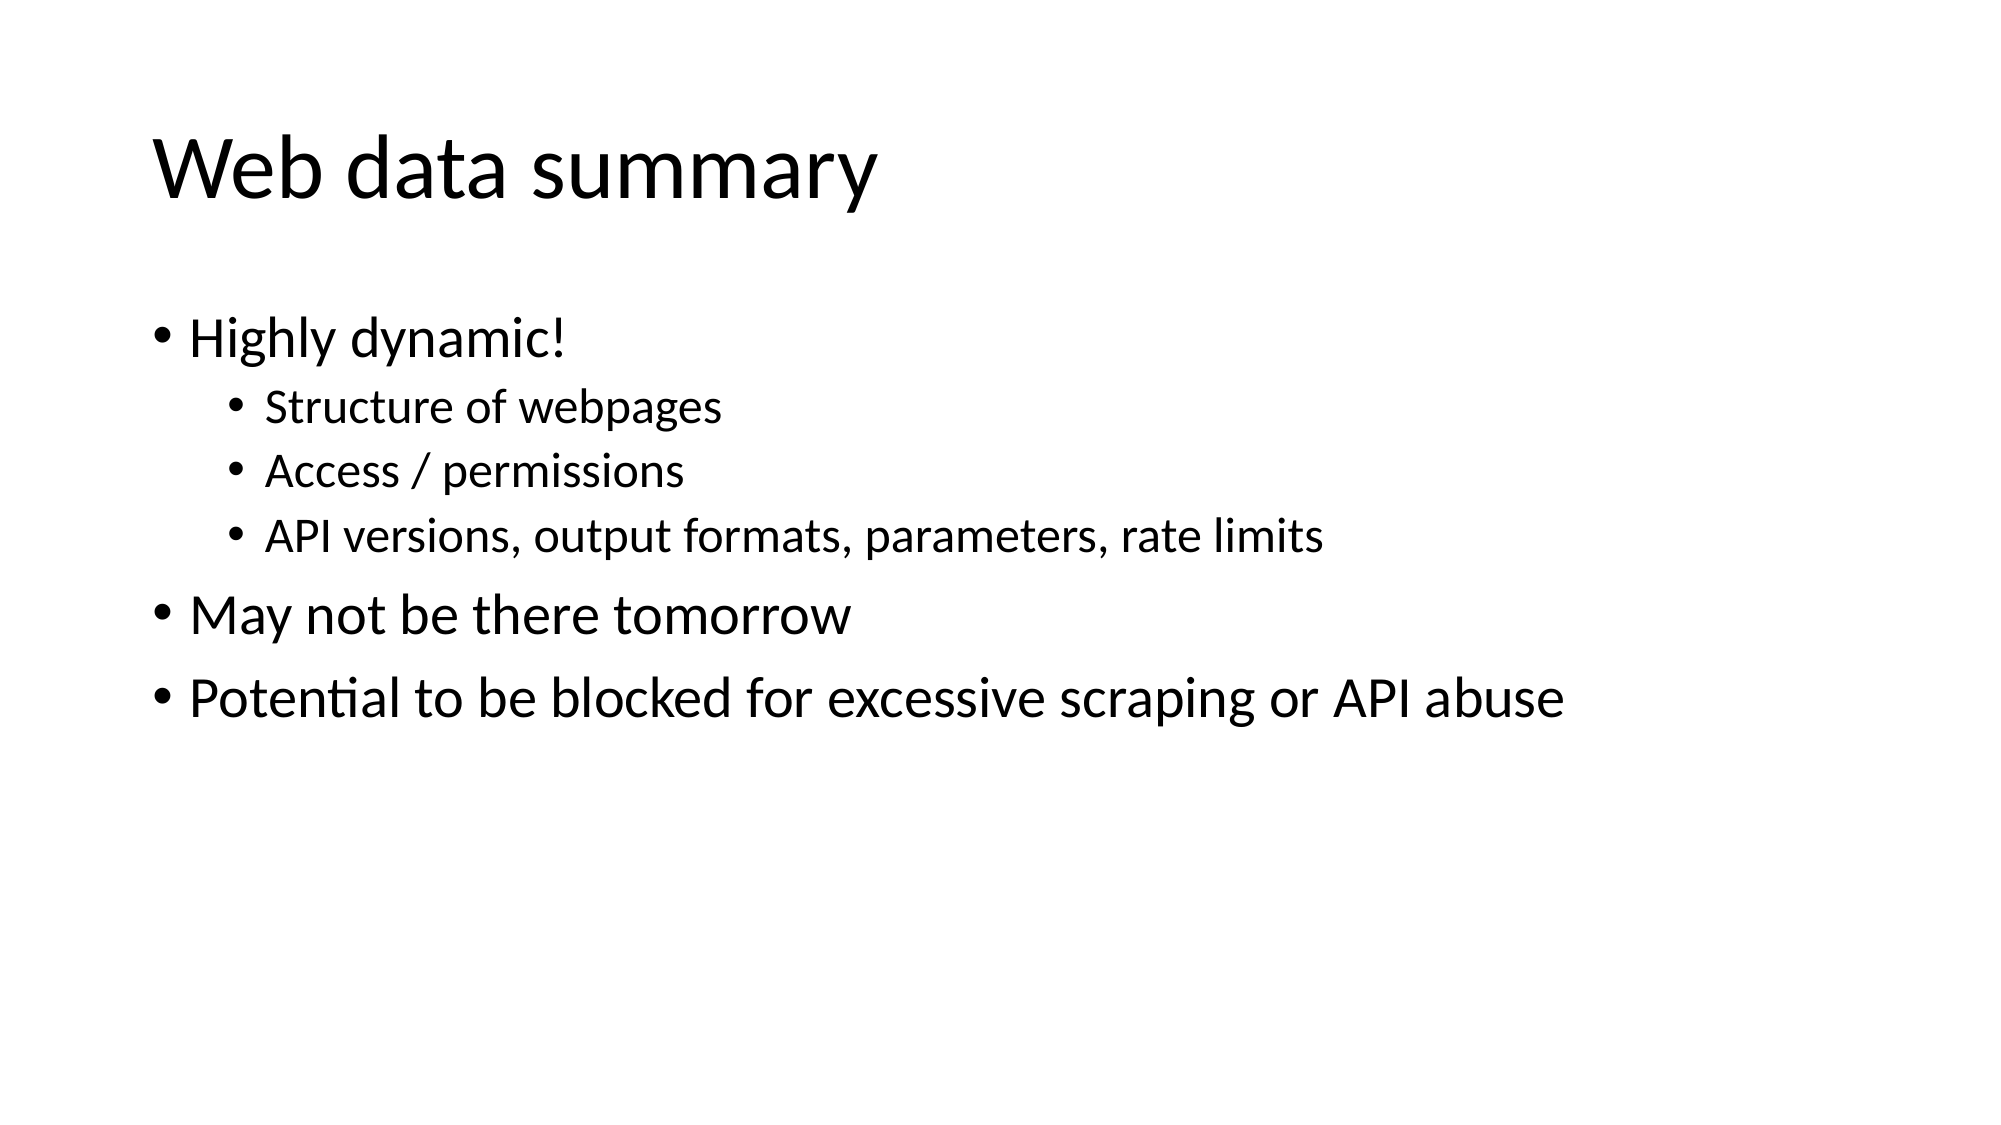

# Web data summary
Highly dynamic!
Structure of webpages
Access / permissions
API versions, output formats, parameters, rate limits
May not be there tomorrow
Potential to be blocked for excessive scraping or API abuse